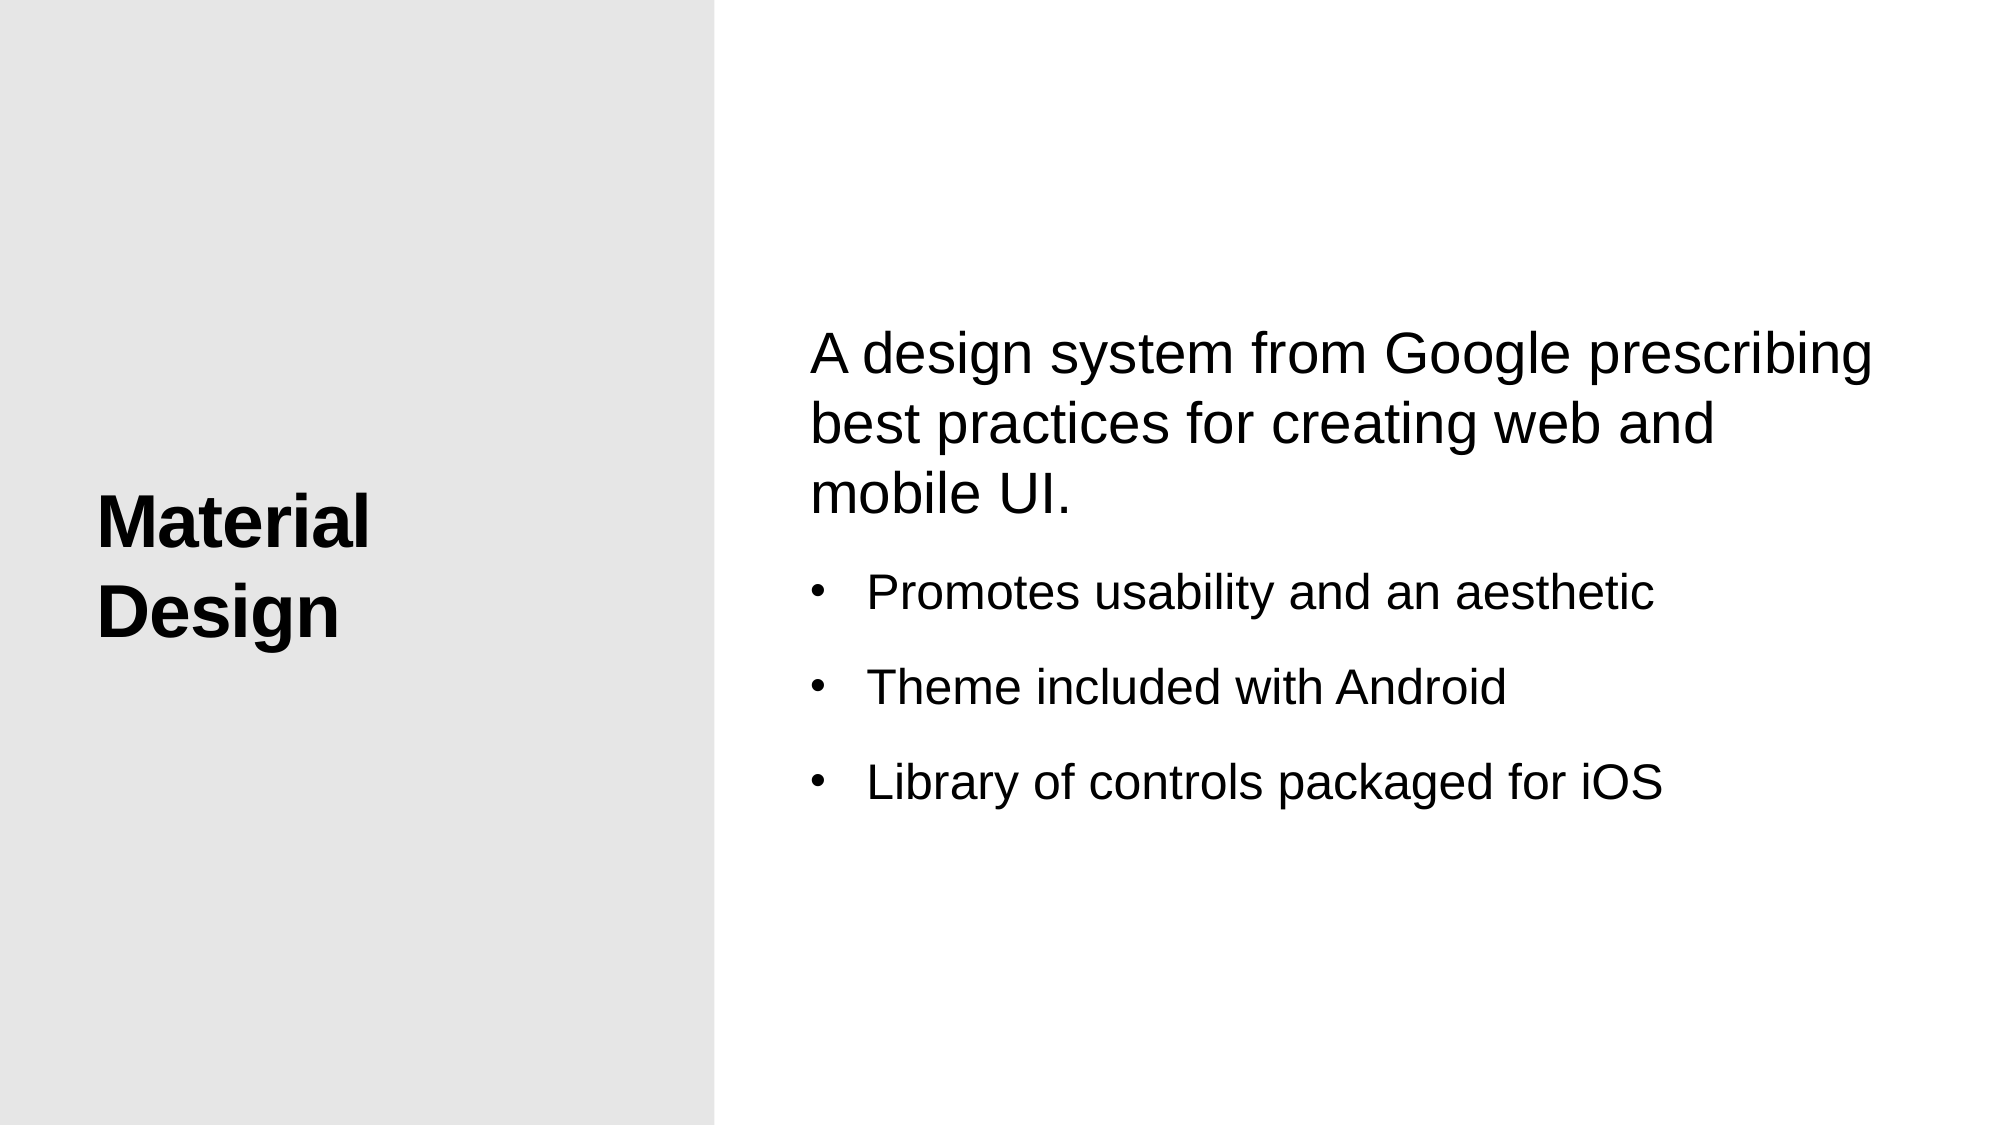

A design system from Google prescribing best practices for creating web and mobile UI.
Promotes usability and an aesthetic
Theme included with Android
Library of controls packaged for iOS
# Material Design